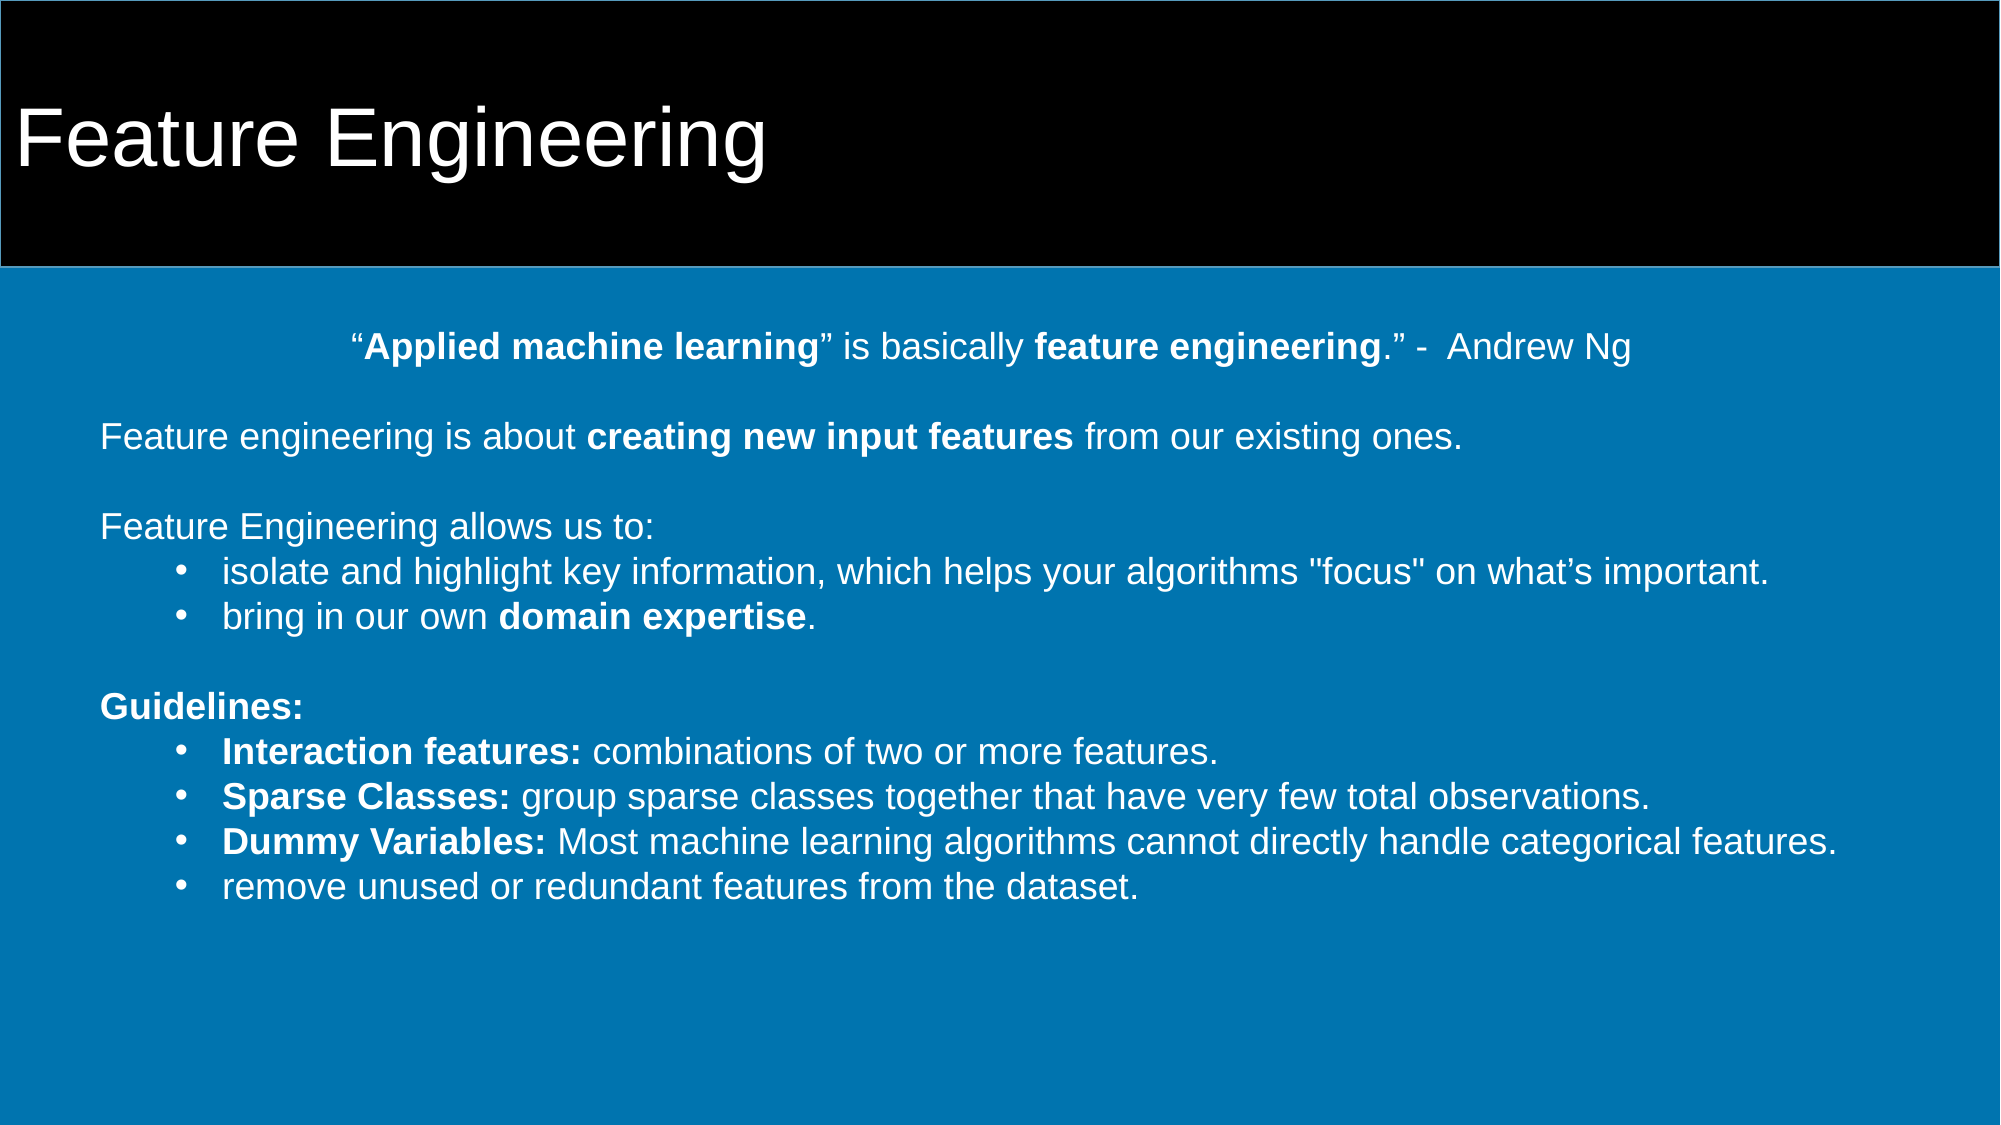

Feature Engineering

“Applied machine learning” is basically feature engineering.” -  Andrew Ng

Feature engineering is about creating new input features from our existing ones.

Feature Engineering allows us to:
isolate and highlight key information, which helps your algorithms "focus" on what’s important.
bring in our own domain expertise.

Guidelines:
Interaction features: combinations of two or more features.
Sparse Classes: group sparse classes together that have very few total observations.
Dummy Variables: Most machine learning algorithms cannot directly handle categorical features.
remove unused or redundant features from the dataset.

10